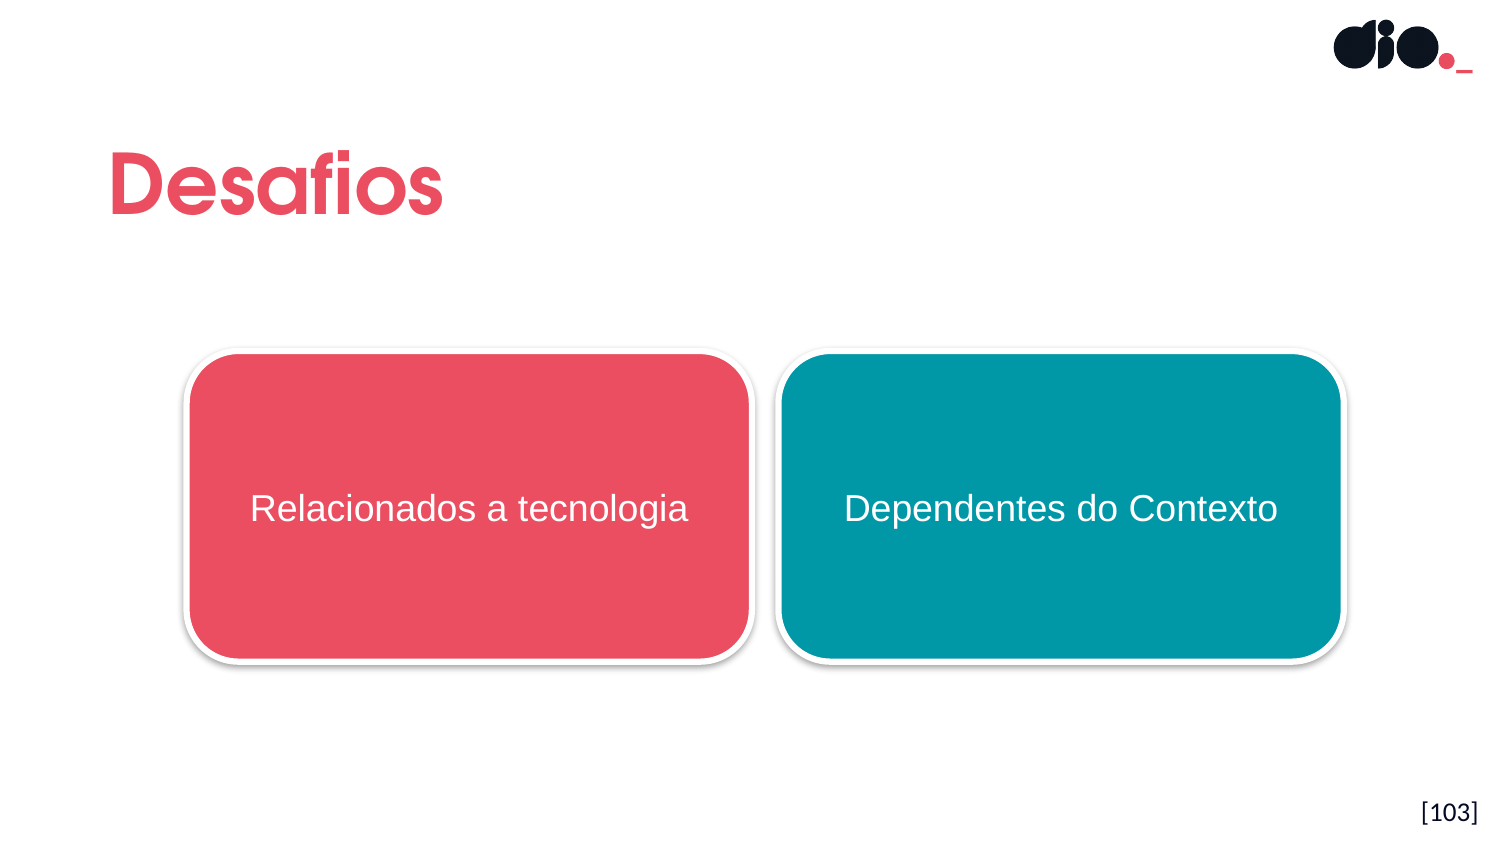

Desafios
Dependentes do Contexto
Relacionados a tecnologia
[103]